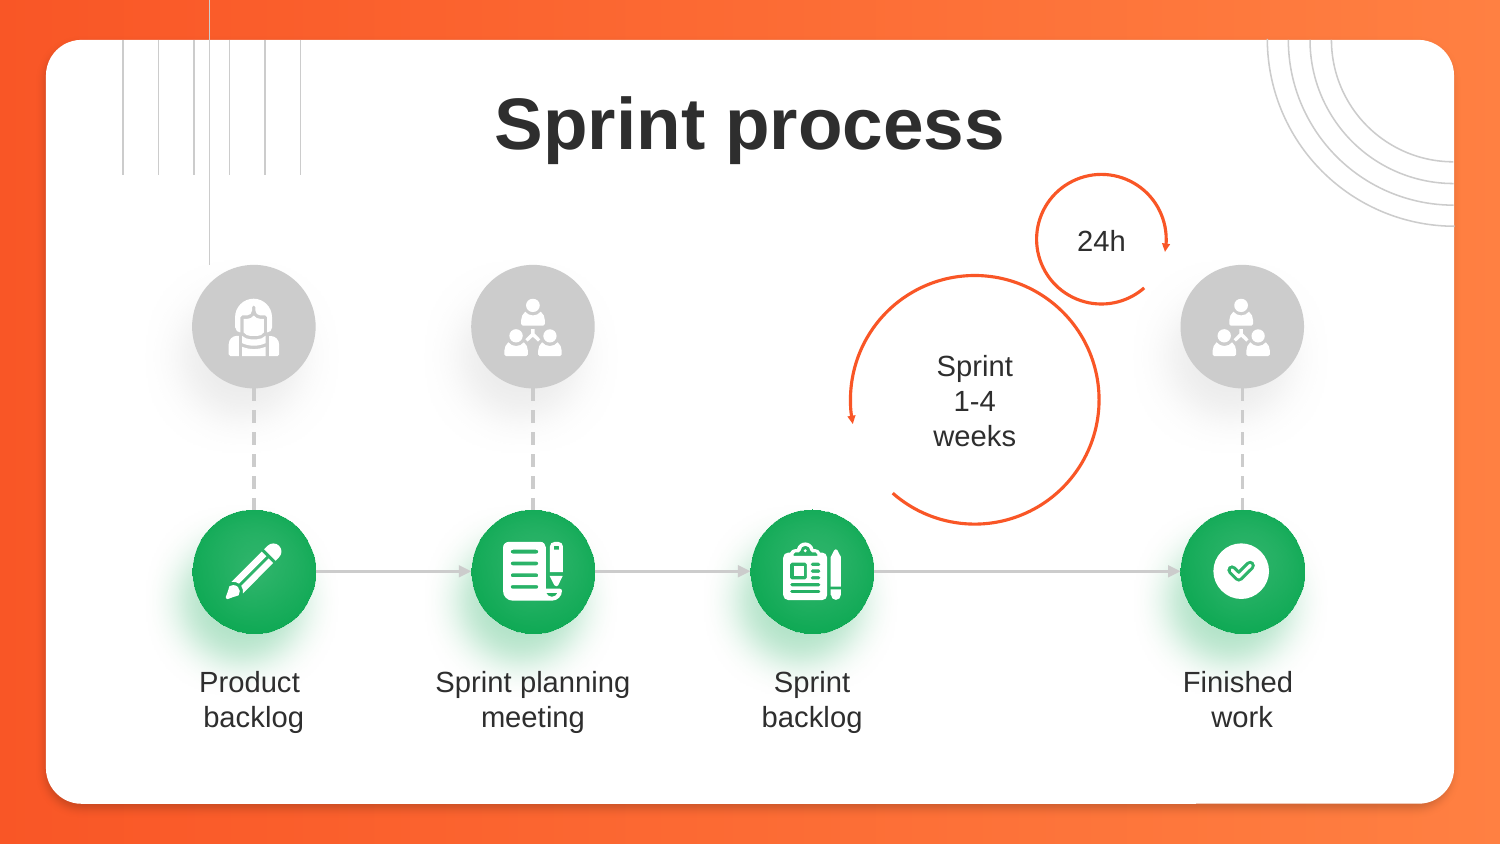

# Sprint process

24h

Sprint 1-4 weeks

Product
backlog
Sprint planning meeting
Sprint
backlog
Finished
work